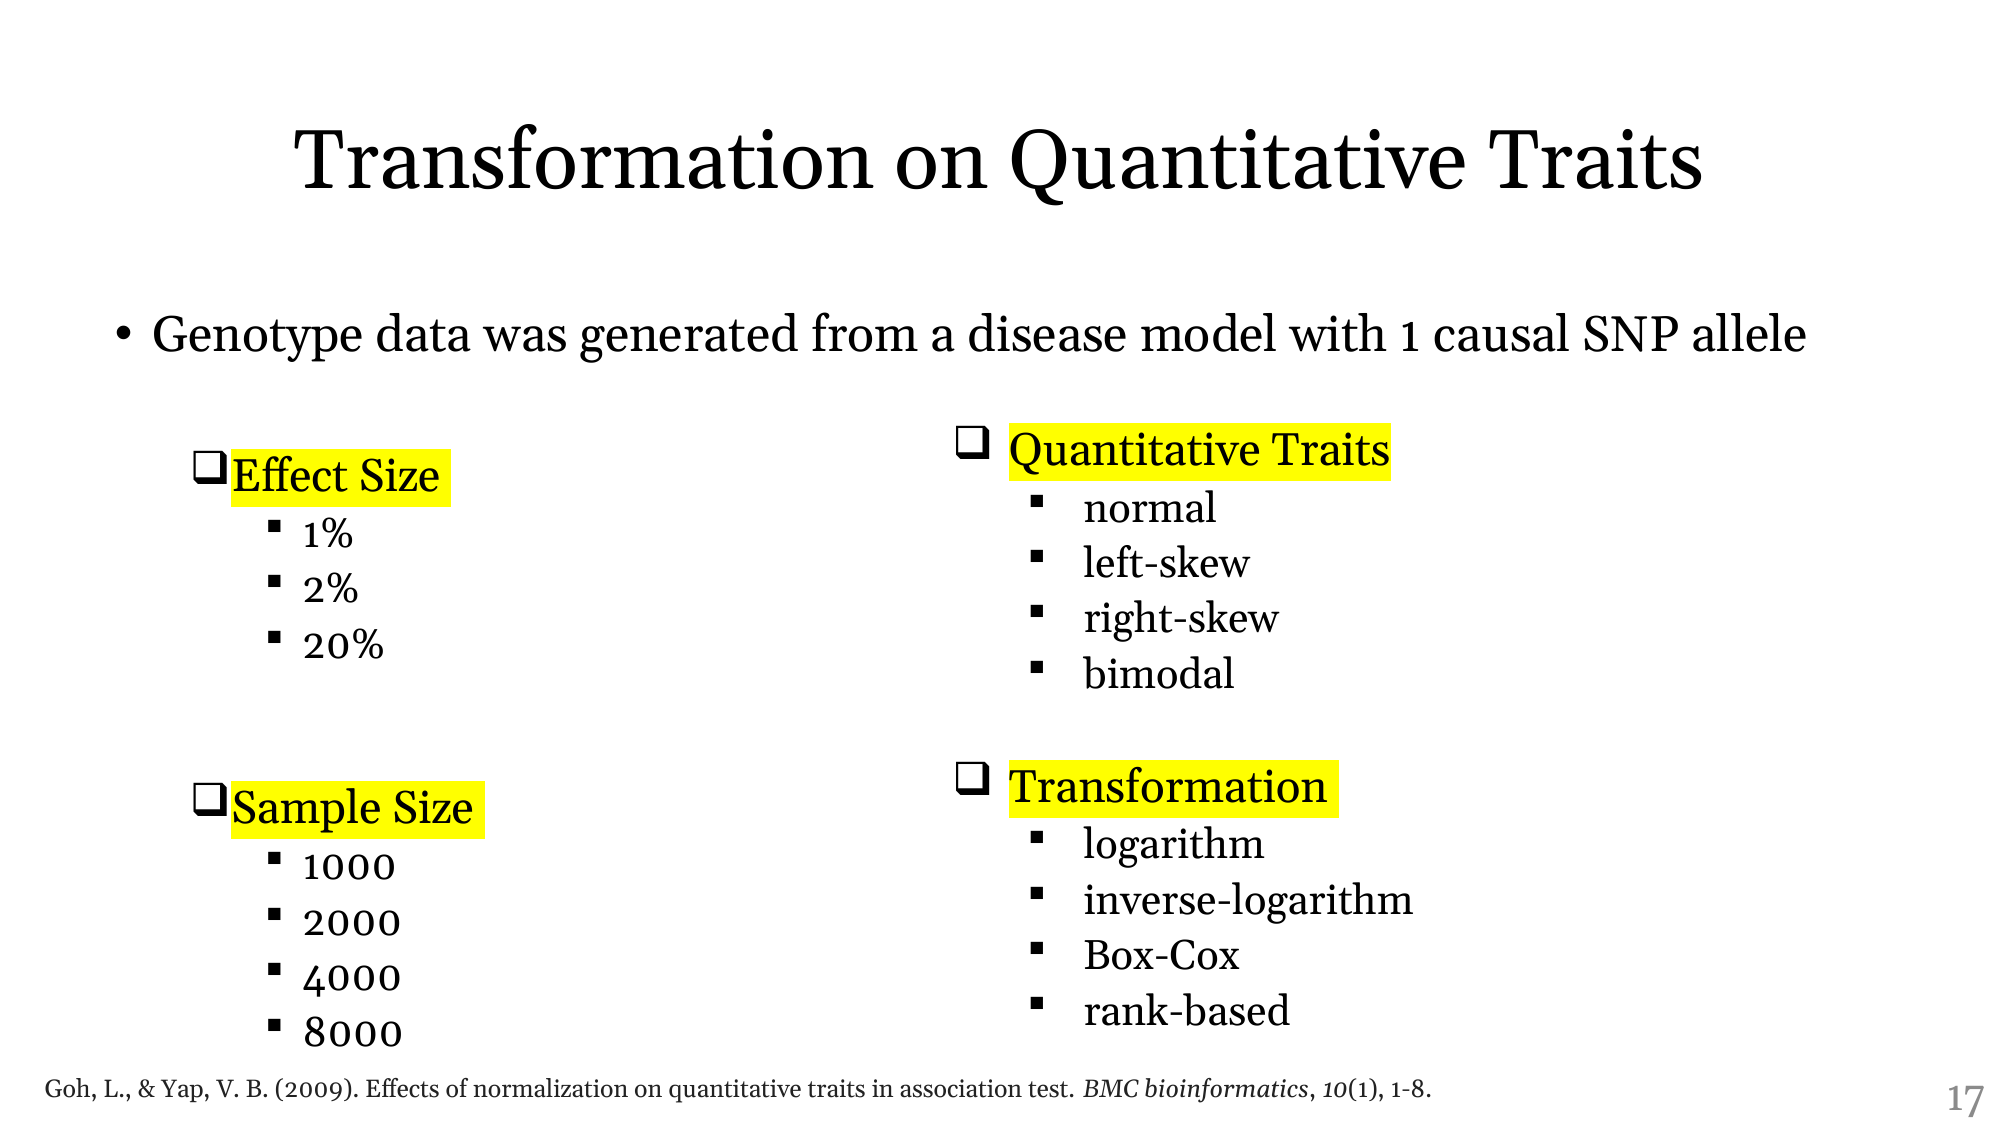

# Transformation on Quantitative Traits
Genotype data was generated from a disease model with 1 causal SNP allele

Effect Size
1%
2%
20%

Sample Size
1000
2000
4000
8000

Quantitative Traits
normal
left-skew
right-skew
bimodal

Transformation
logarithm
inverse-logarithm
Box-Cox
rank-based
Goh, L., & Yap, V. B. (2009). Effects of normalization on quantitative traits in association test. BMC bioinformatics, 10(1), 1-8.
17